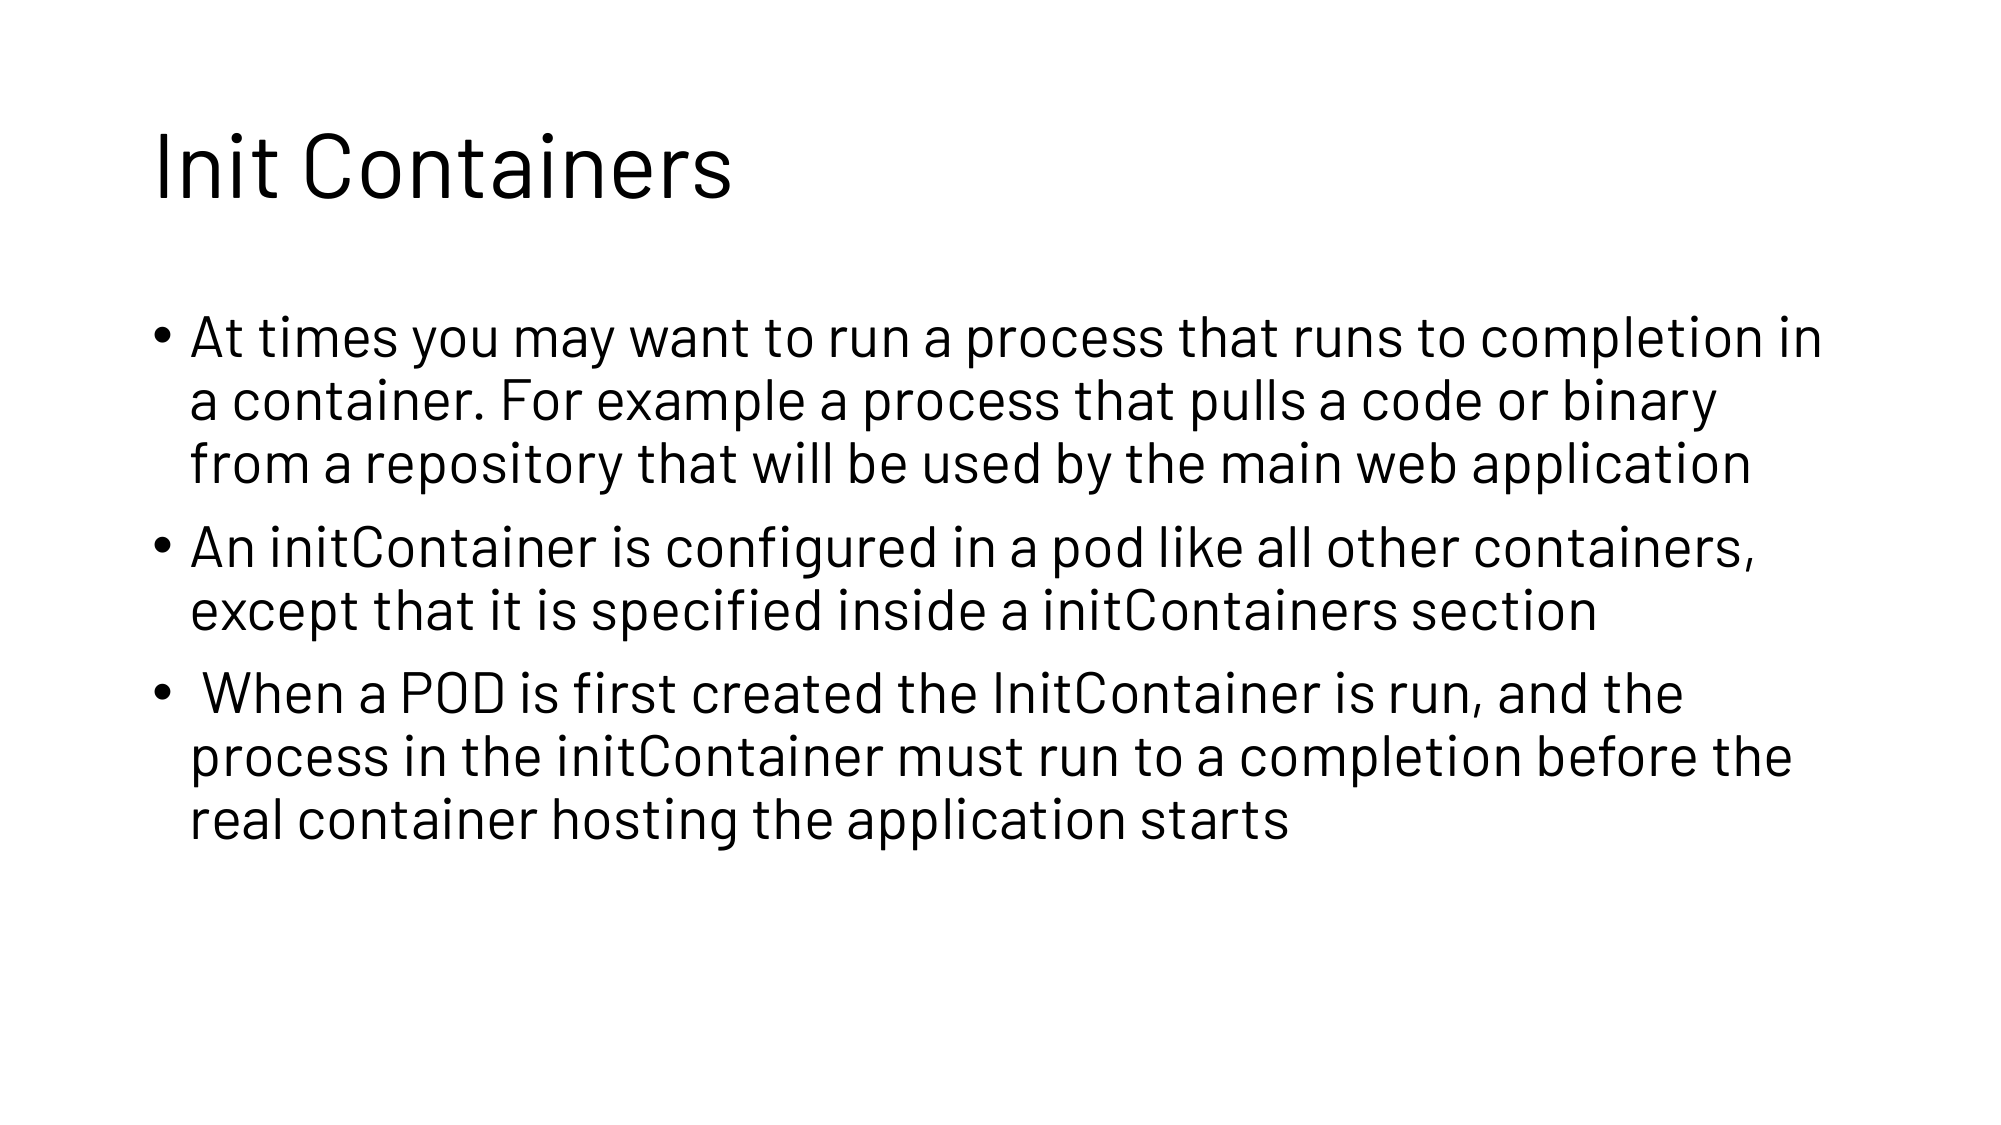

# Init Containers
At times you may want to run a process that runs to completion in a container. For example a process that pulls a code or binary from a repository that will be used by the main web application
An initContainer is configured in a pod like all other containers, except that it is specified inside a initContainers section
 When a POD is first created the InitContainer is run, and the process in the initContainer must run to a completion before the real container hosting the application starts